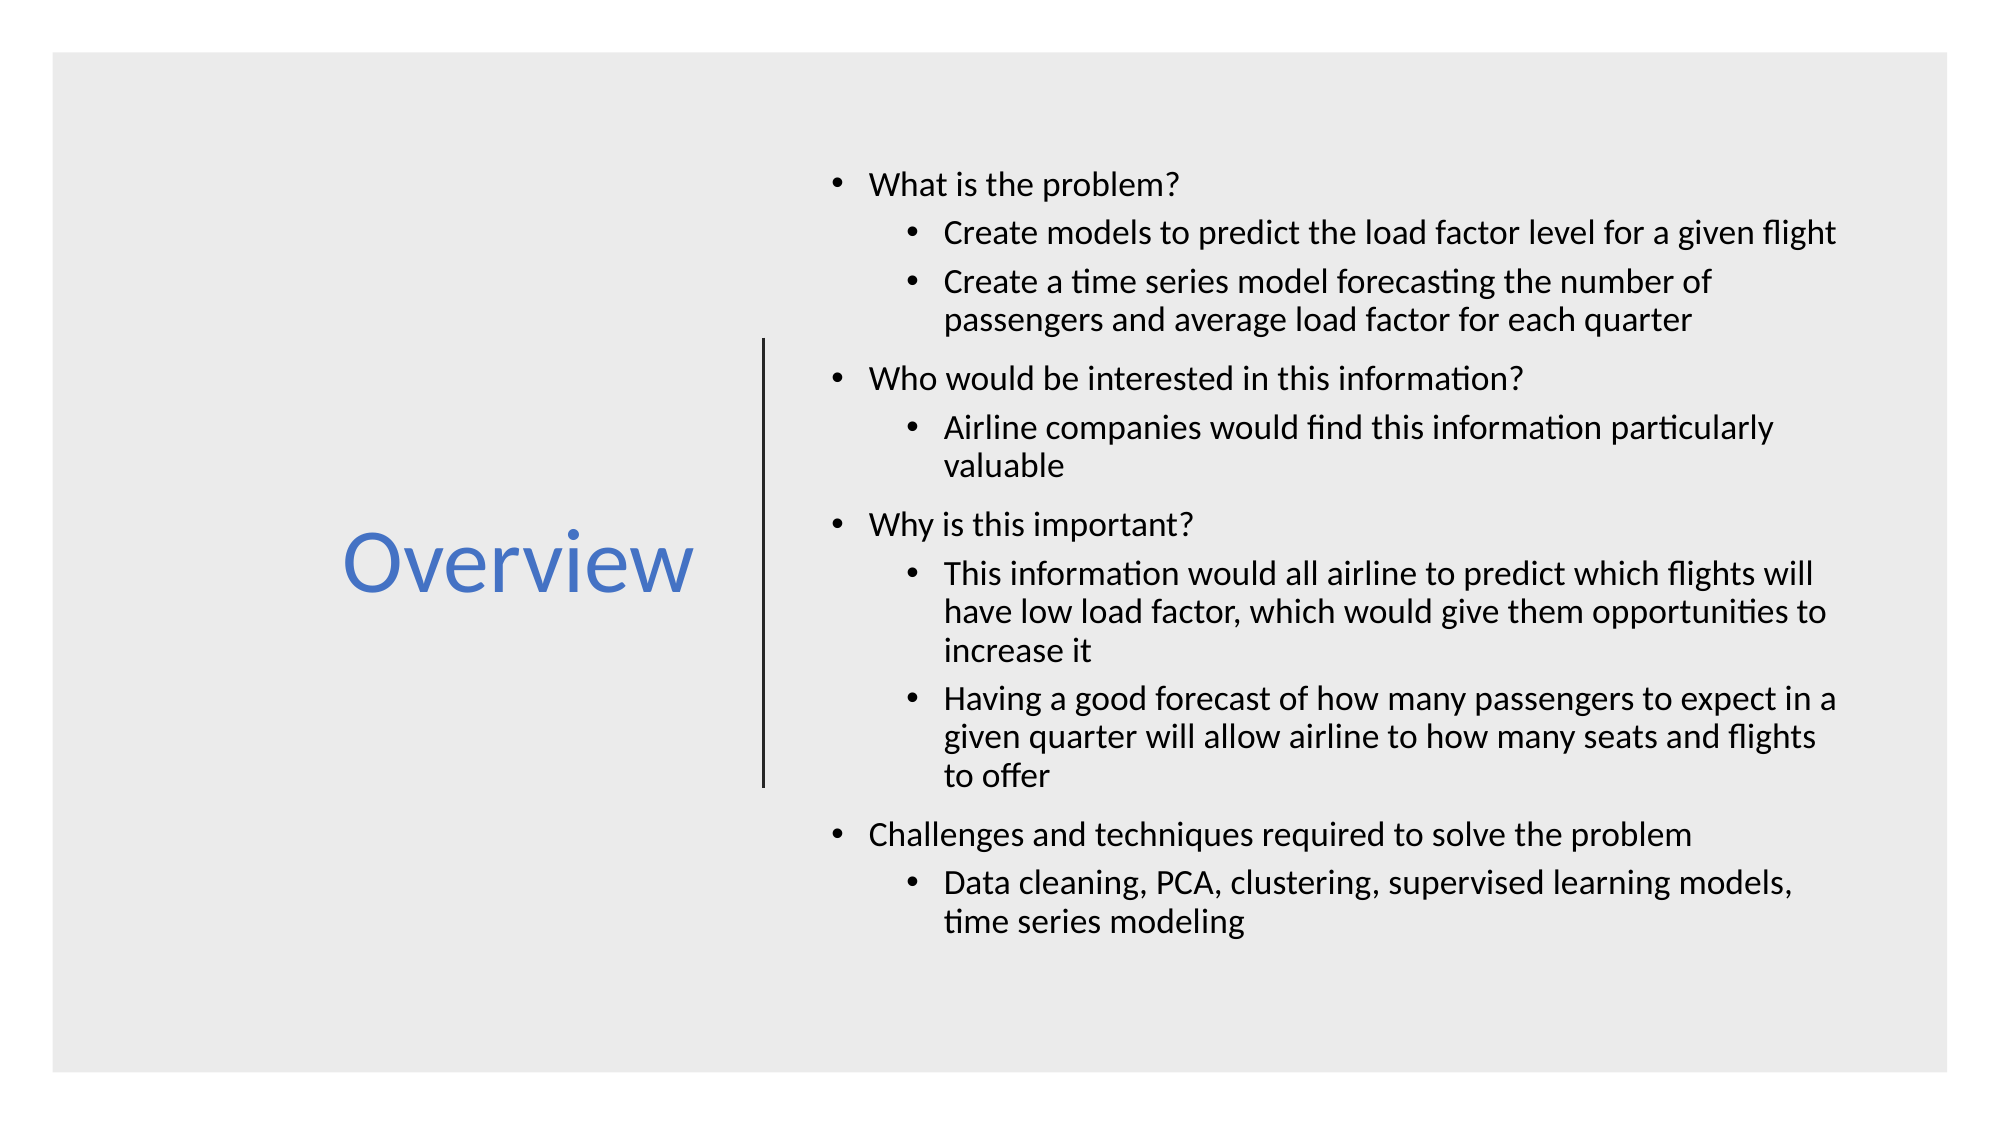

# Overview
What is the problem?
Create models to predict the load factor level for a given flight
Create a time series model forecasting the number of passengers and average load factor for each quarter
Who would be interested in this information?
Airline companies would find this information particularly valuable
Why is this important?
This information would all airline to predict which flights will have low load factor, which would give them opportunities to increase it
Having a good forecast of how many passengers to expect in a given quarter will allow airline to how many seats and flights to offer
Challenges and techniques required to solve the problem
Data cleaning, PCA, clustering, supervised learning models, time series modeling